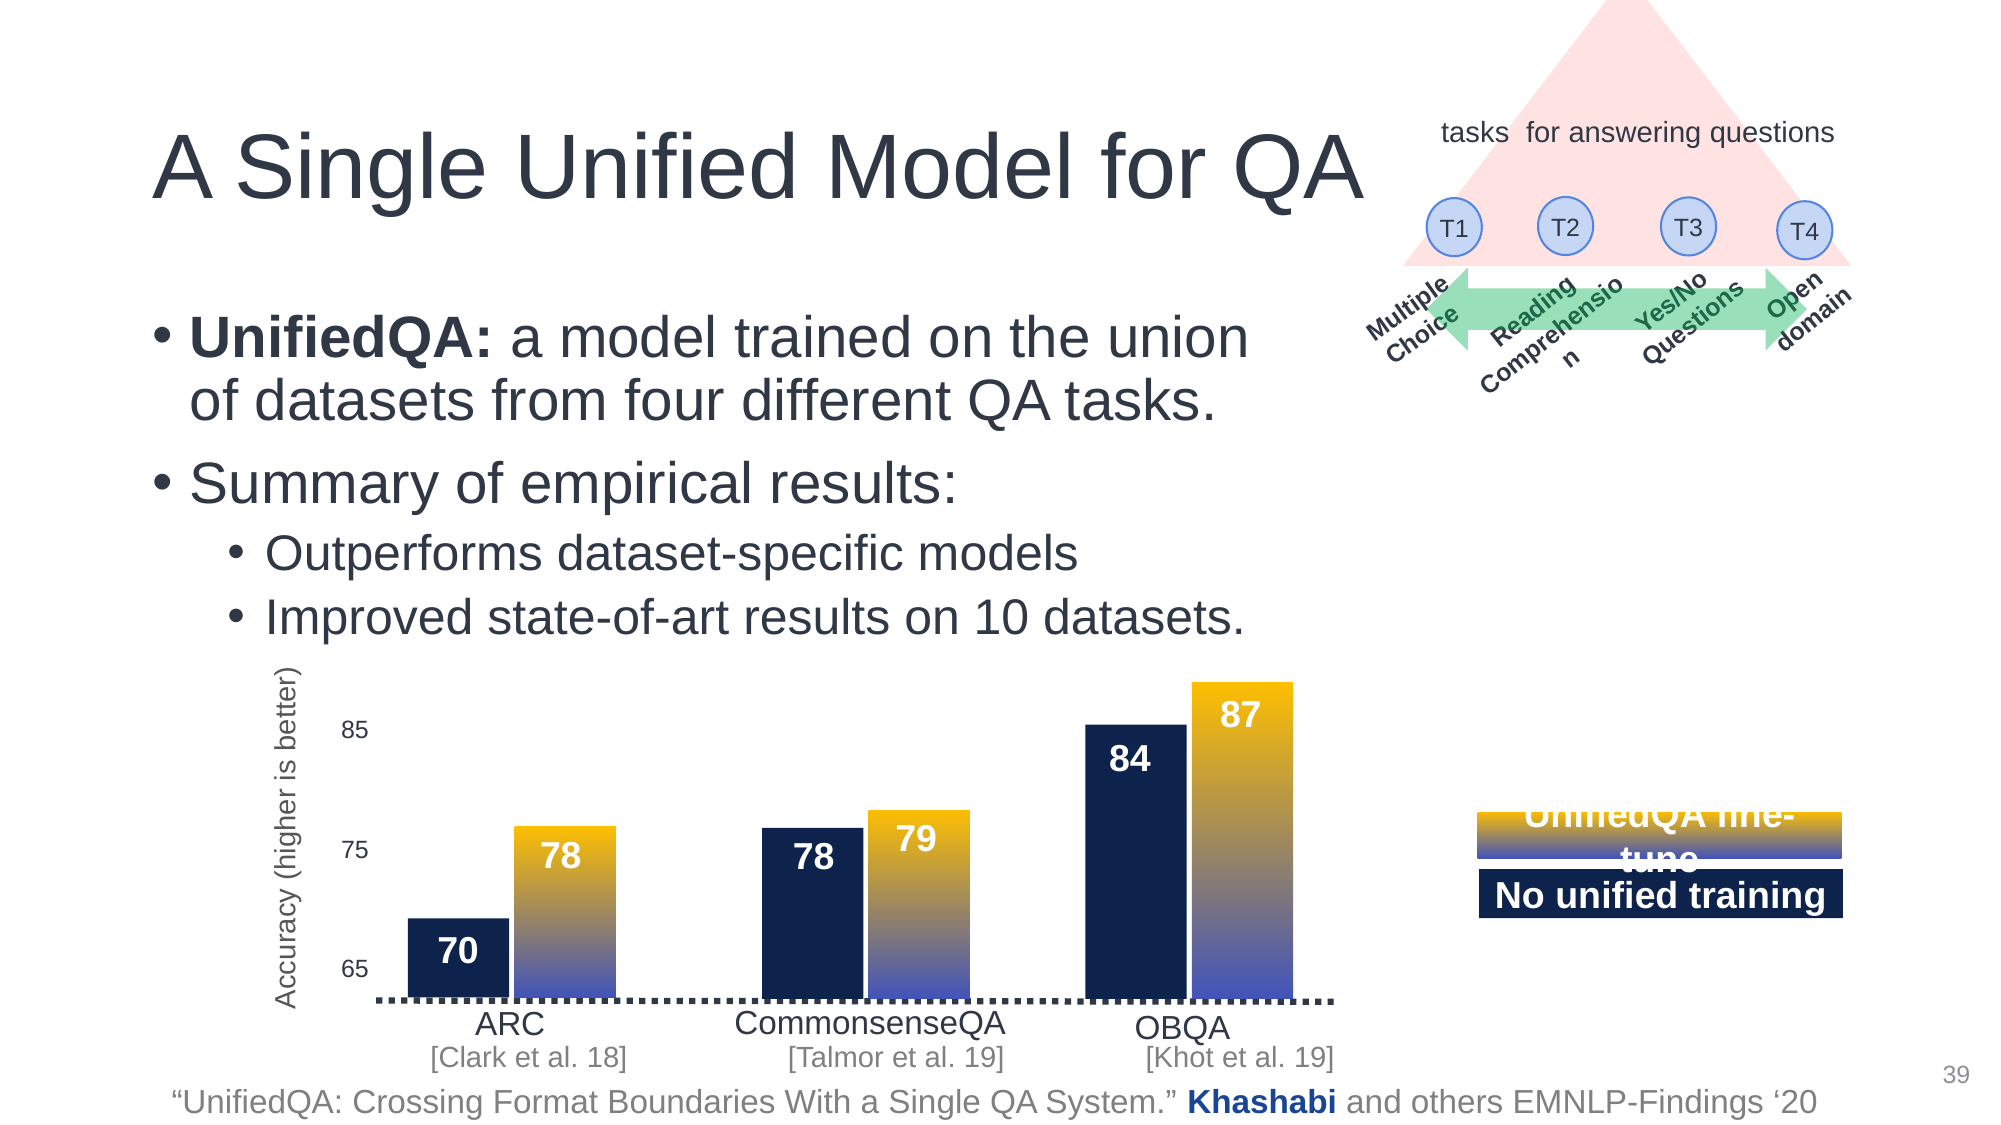

tasks  for answering questions
T2
T3
T1
Yes/No
Questions
Multiple
Choice
Reading
Comprehension
# A Single Unified Model for QA
T4

Open
domain
UnifiedQA: a model trained on the union of datasets from four different QA tasks.
Summary of empirical results:
Outperforms dataset-specific models
Improved state-of-art results on 10 datasets.

85

75

65

87

84
79

Accuracy (higher is better)
UnifiedQA fine-tune
78
78

No unified training
70

CommonsenseQA
ARC
OBQA
 [Clark et al. 18] 	        [Talmor et al. 19] 	               [Khot et al. 19]

39
“UnifiedQA: Crossing Format Boundaries With a Single QA System.” Khashabi and others EMNLP-Findings ‘20